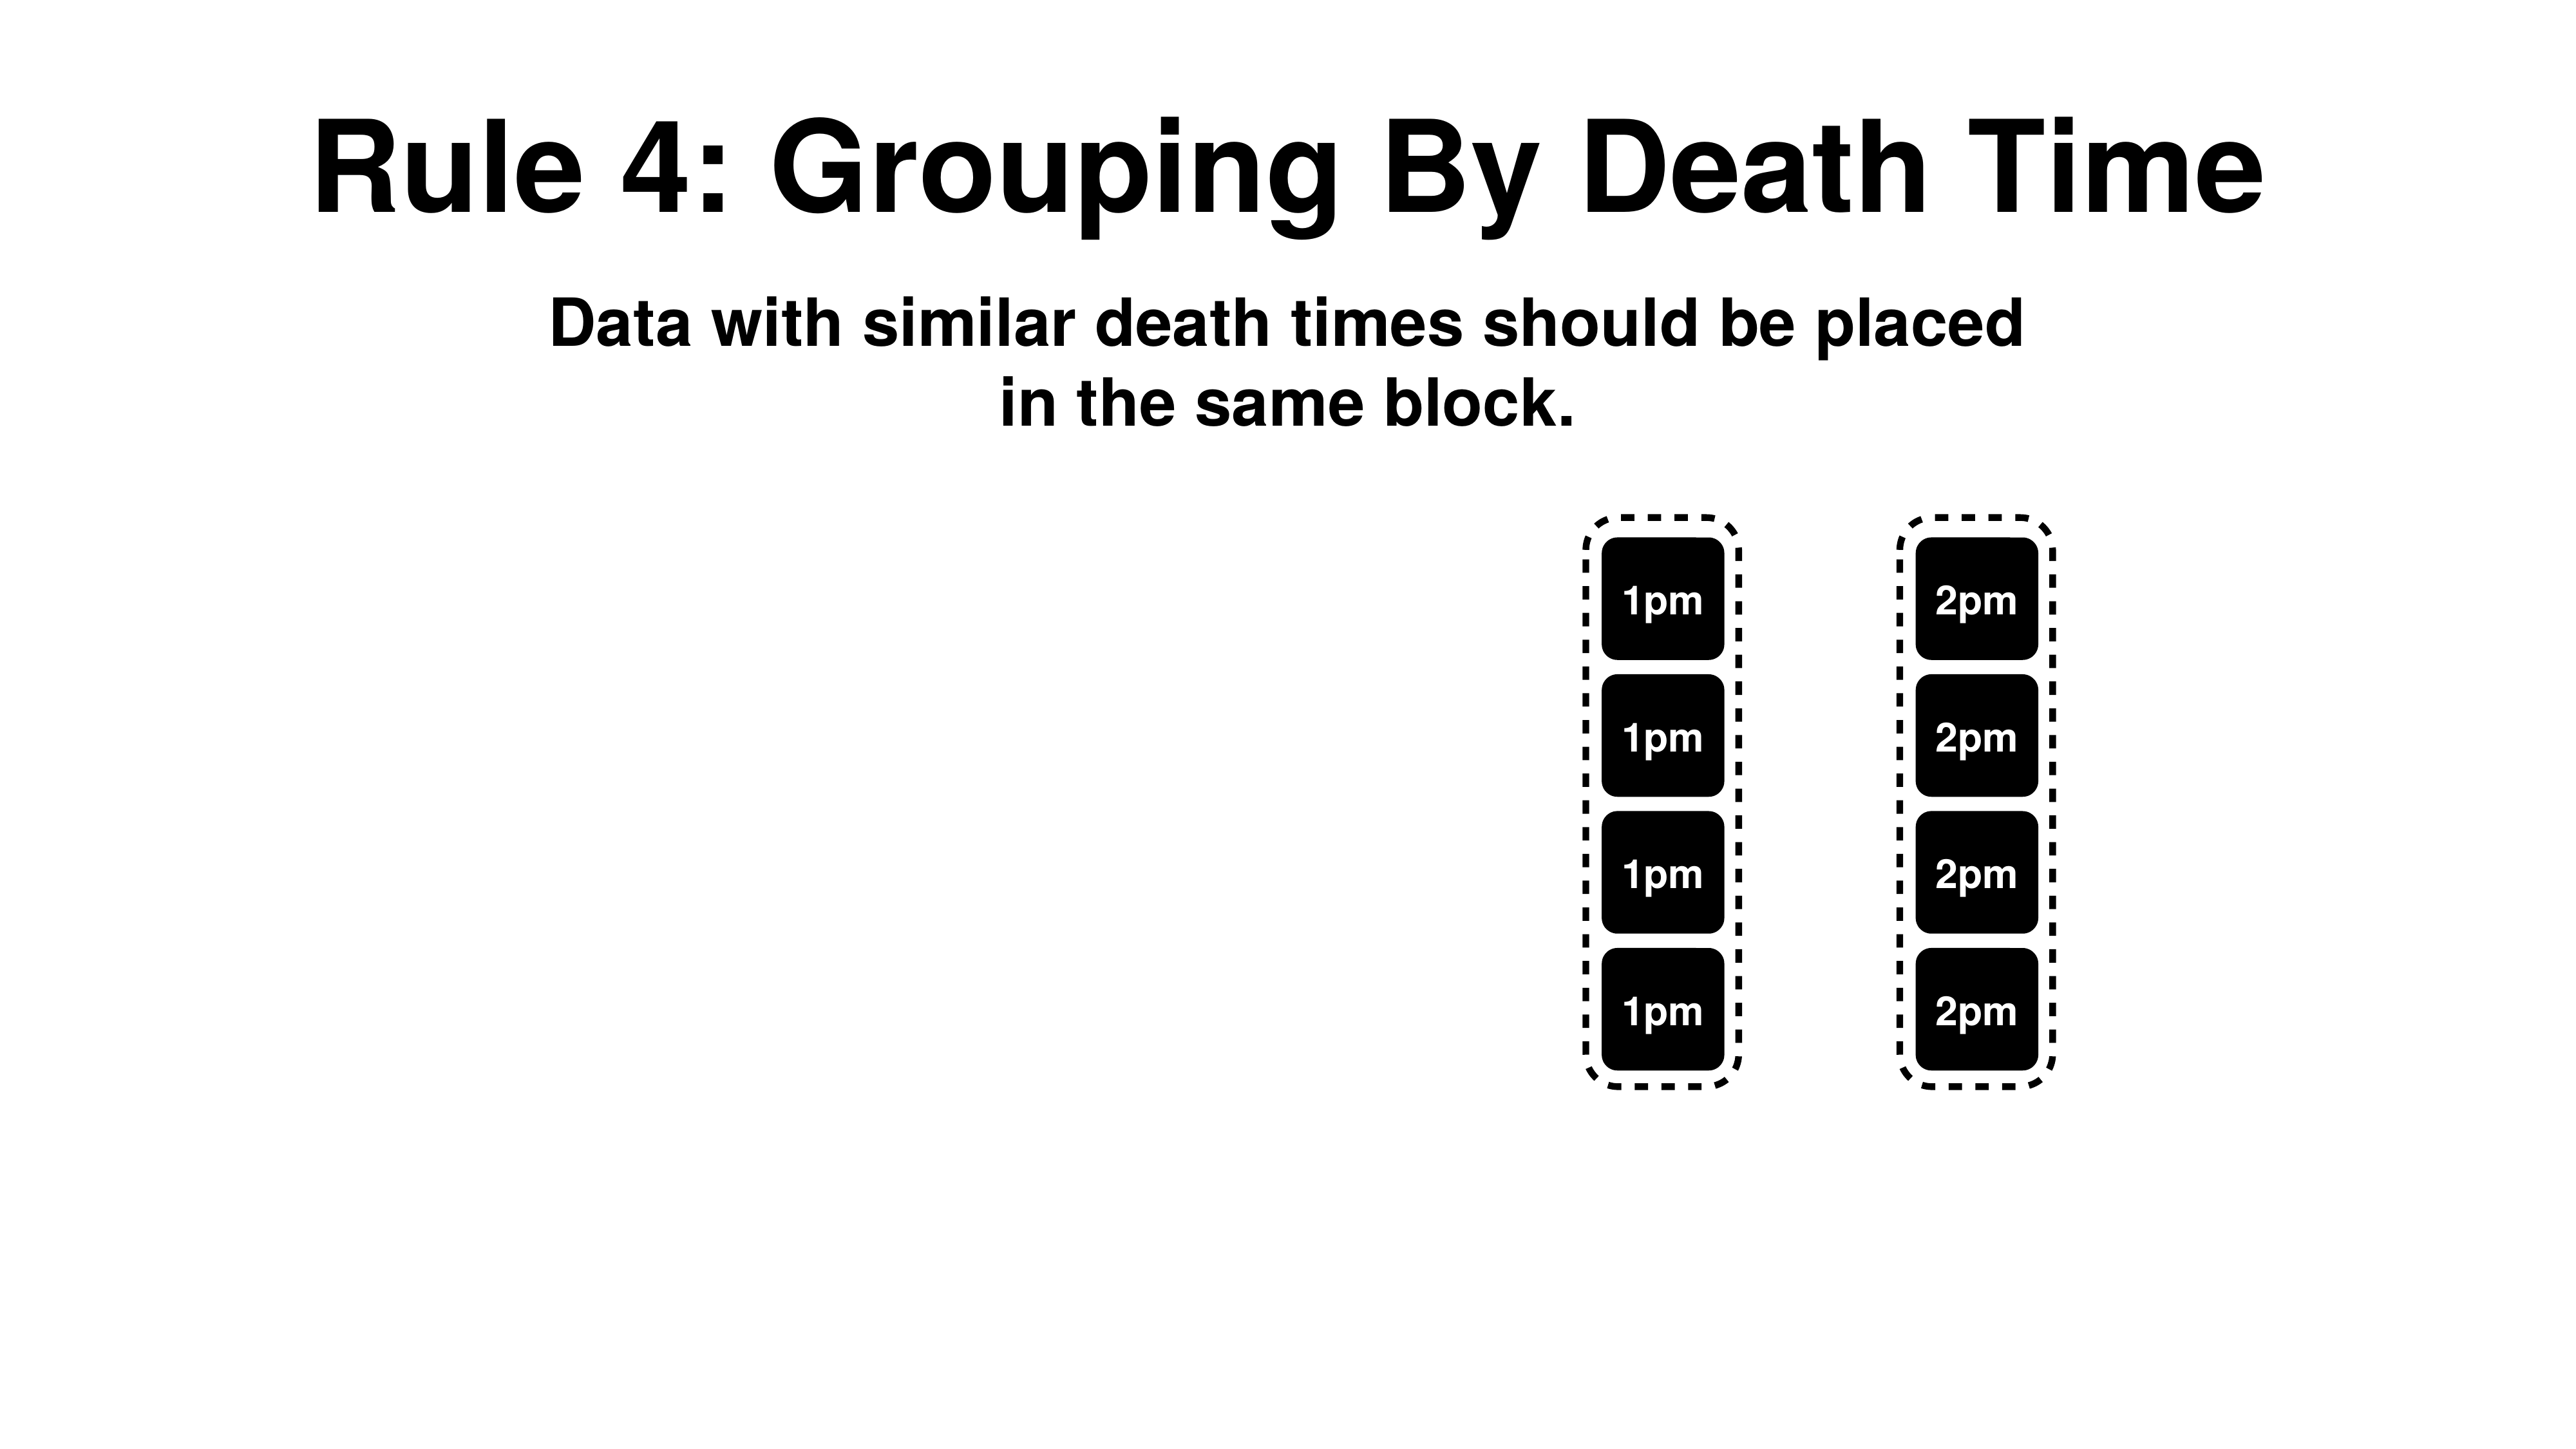

# Rule 4: Grouping By Death Time
Data with similar death times should be placed in the same block.

1pm
1pm
1pm
1pm

2pm
2pm
2pm
2pm